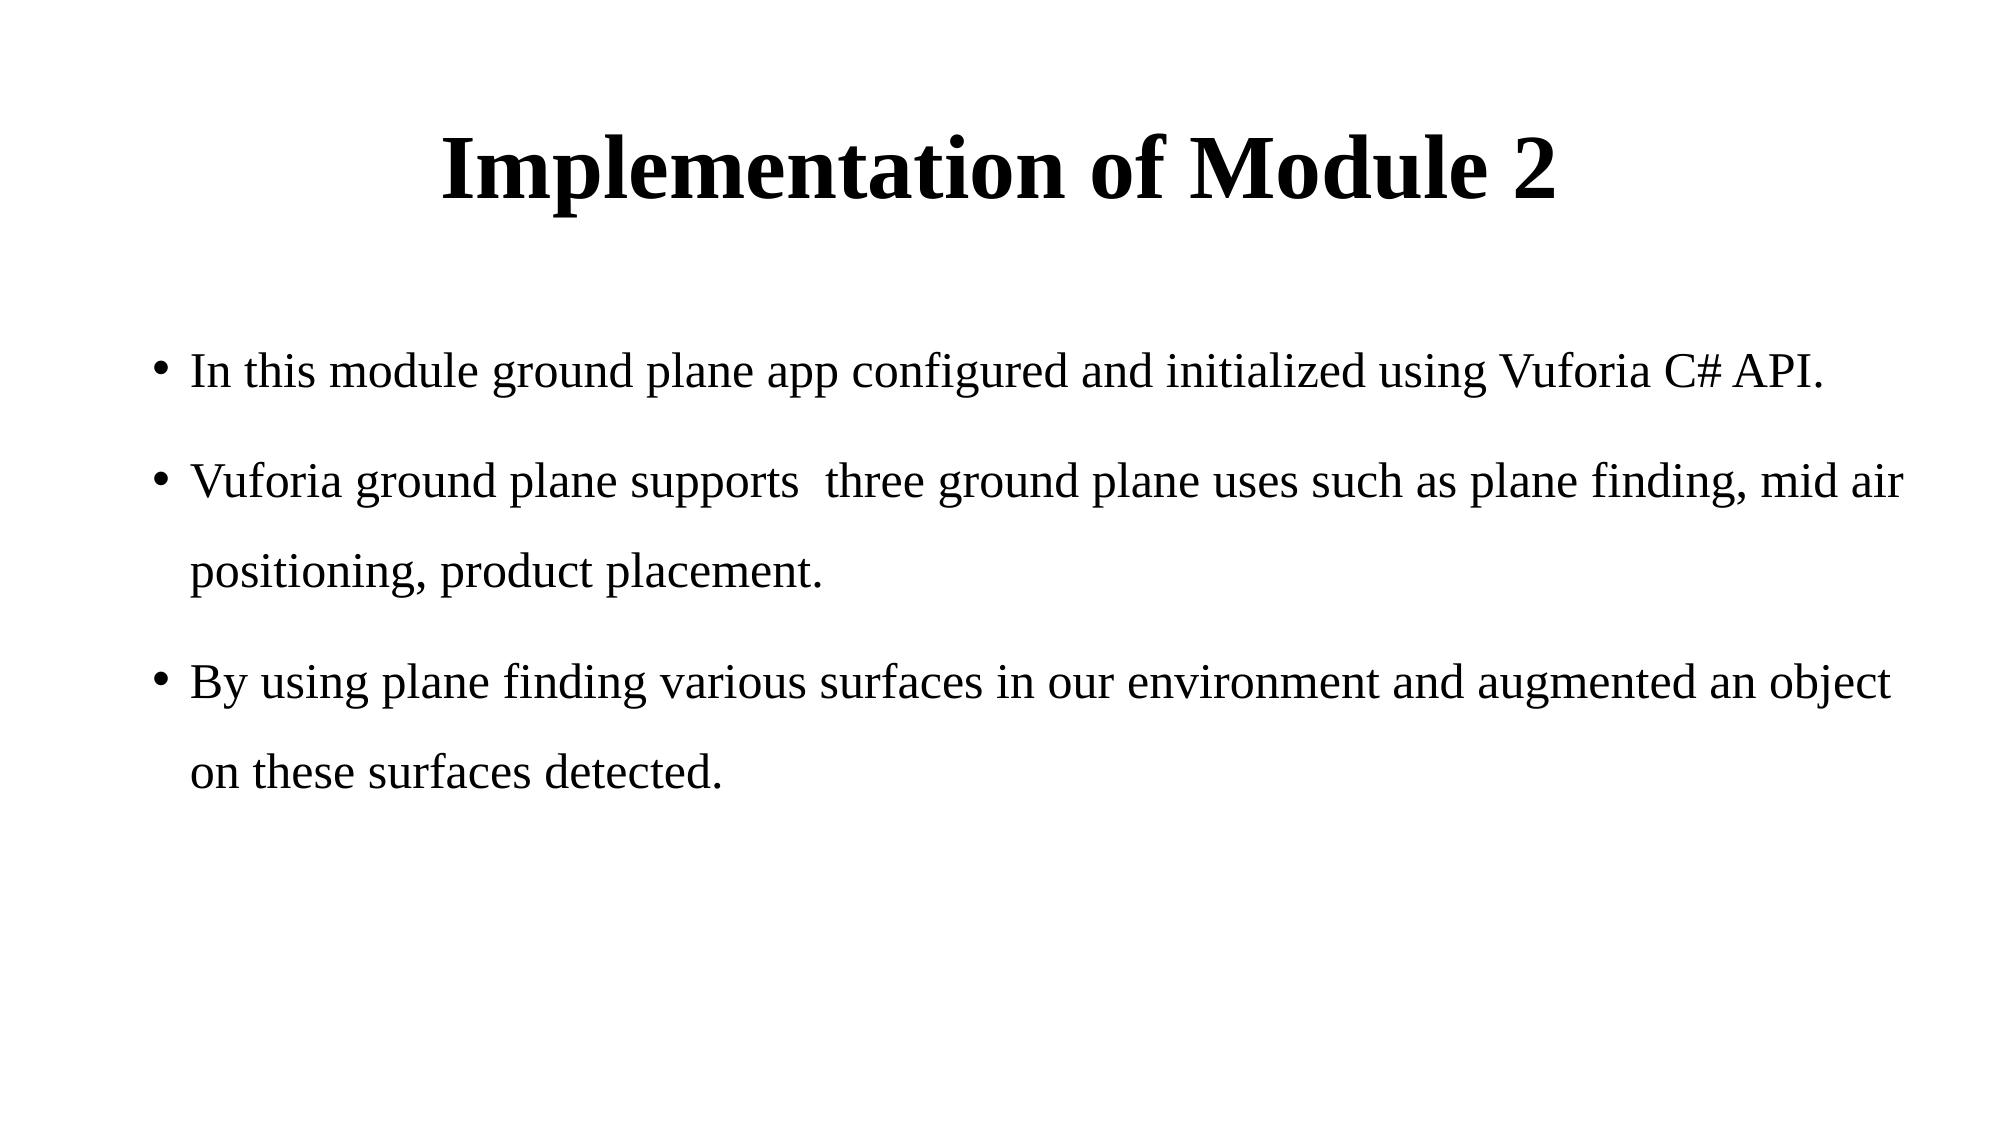

# Implementation of Module 2
In this module ground plane app configured and initialized using Vuforia C# API.
Vuforia ground plane supports  three ground plane uses such as plane finding, mid air positioning, product placement.
By using plane finding various surfaces in our environment and augmented an object on these surfaces detected.